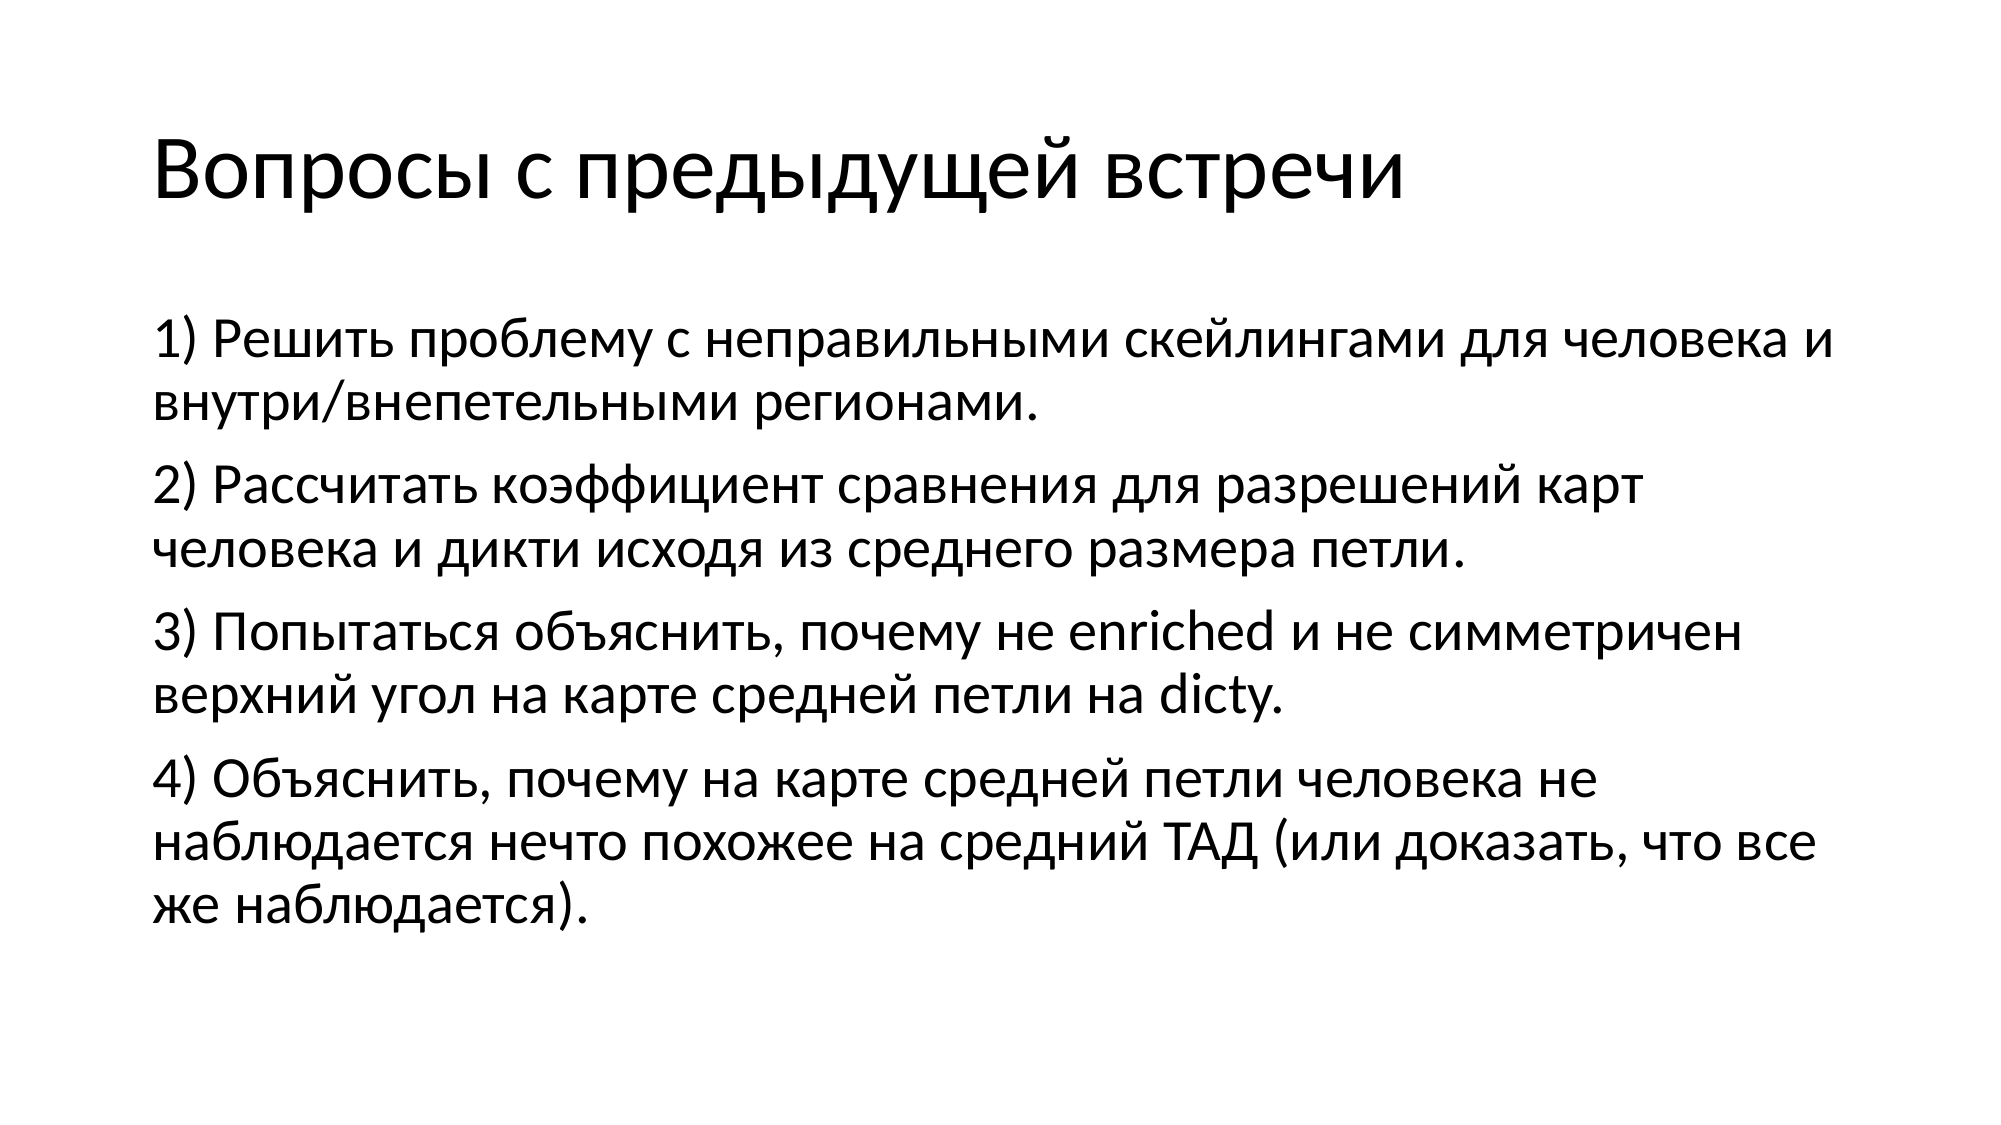

# Вопросы с предыдущей встречи
1) Решить проблему с неправильными скейлингами для человека и внутри/внепетельными регионами.
2) Рассчитать коэффициент сравнения для разрешений карт человека и дикти исходя из среднего размера петли.
3) Попытаться объяснить, почему не enriched и не симметричен верхний угол на карте средней петли на dicty.
4) Объяснить, почему на карте средней петли человека не наблюдается нечто похожее на средний ТАД (или доказать, что все же наблюдается).